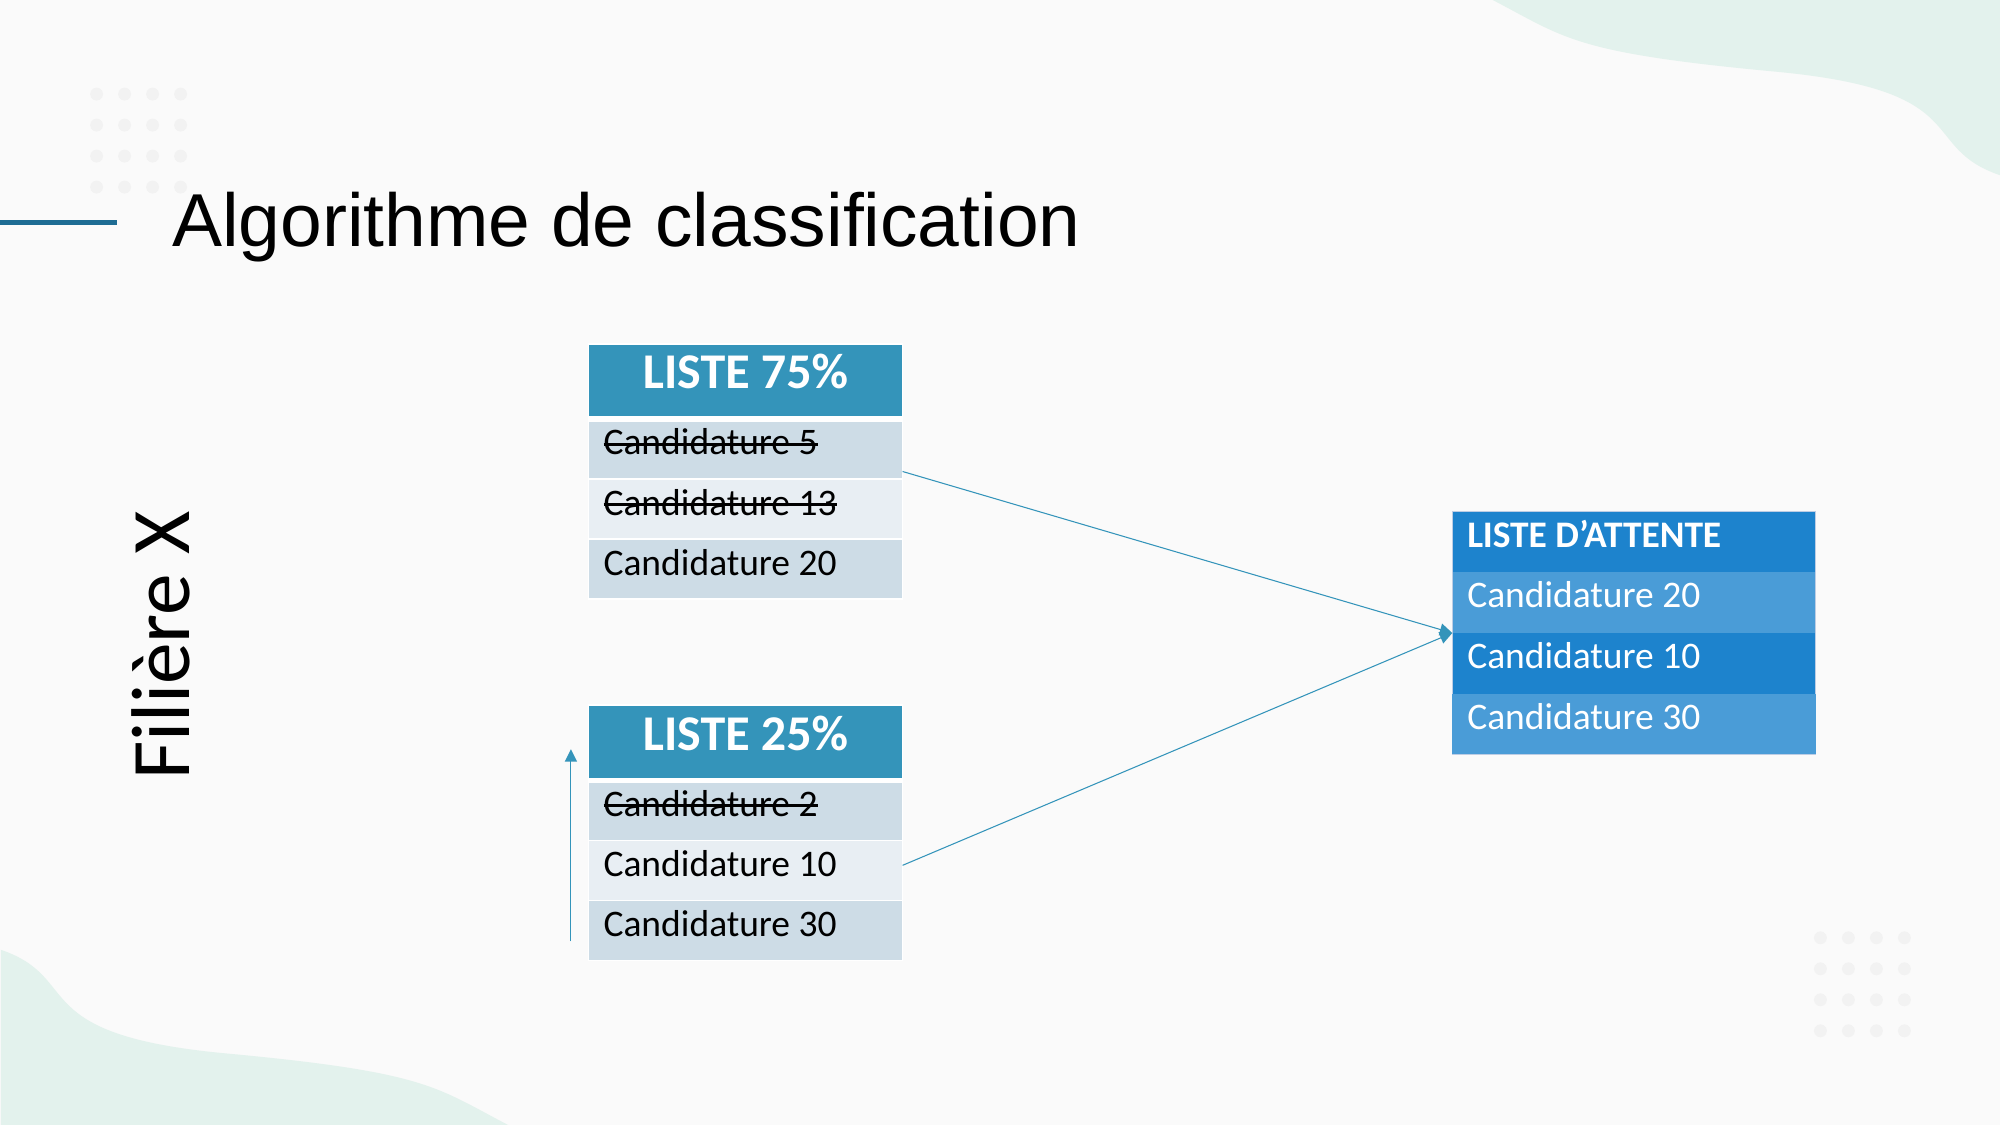

Algorithme de classification
| LISTE 75% |
| --- |
| Candidature 5 |
| Candidature 13 |
| Candidature 20 |
| LISTE D’ATTENTE |
| --- |
| Candidature 20 |
| Candidature 10 |
| Candidature 30 |
Filière X
| LISTE 25% |
| --- |
| Candidature 2 |
| Candidature 10 |
| Candidature 30 |